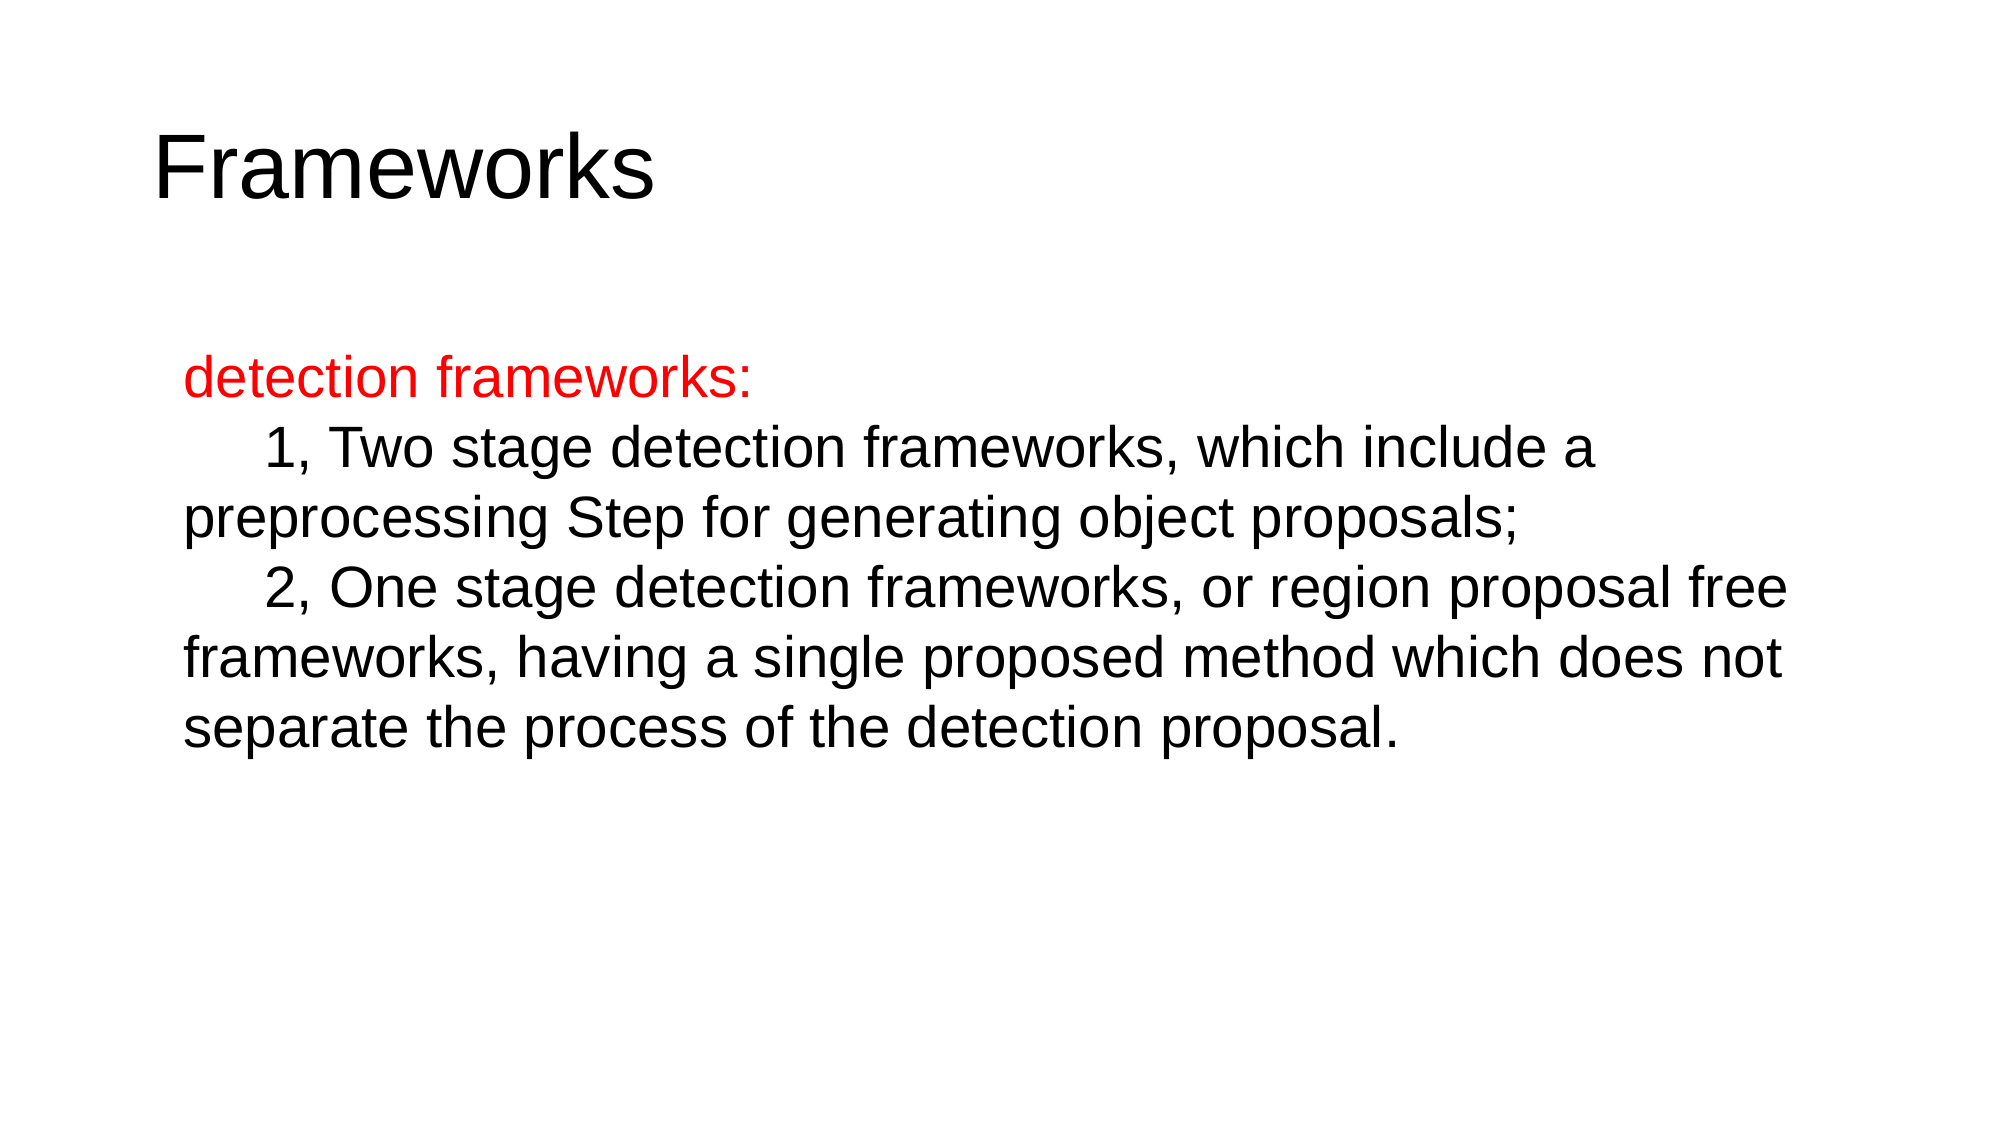

# Frameworks
detection frameworks:
     1, Two stage detection frameworks, which include a preprocessing Step for generating object proposals;
     2, One stage detection frameworks, or region proposal free
frameworks, having a single proposed method which does not
separate the process of the detection proposal.